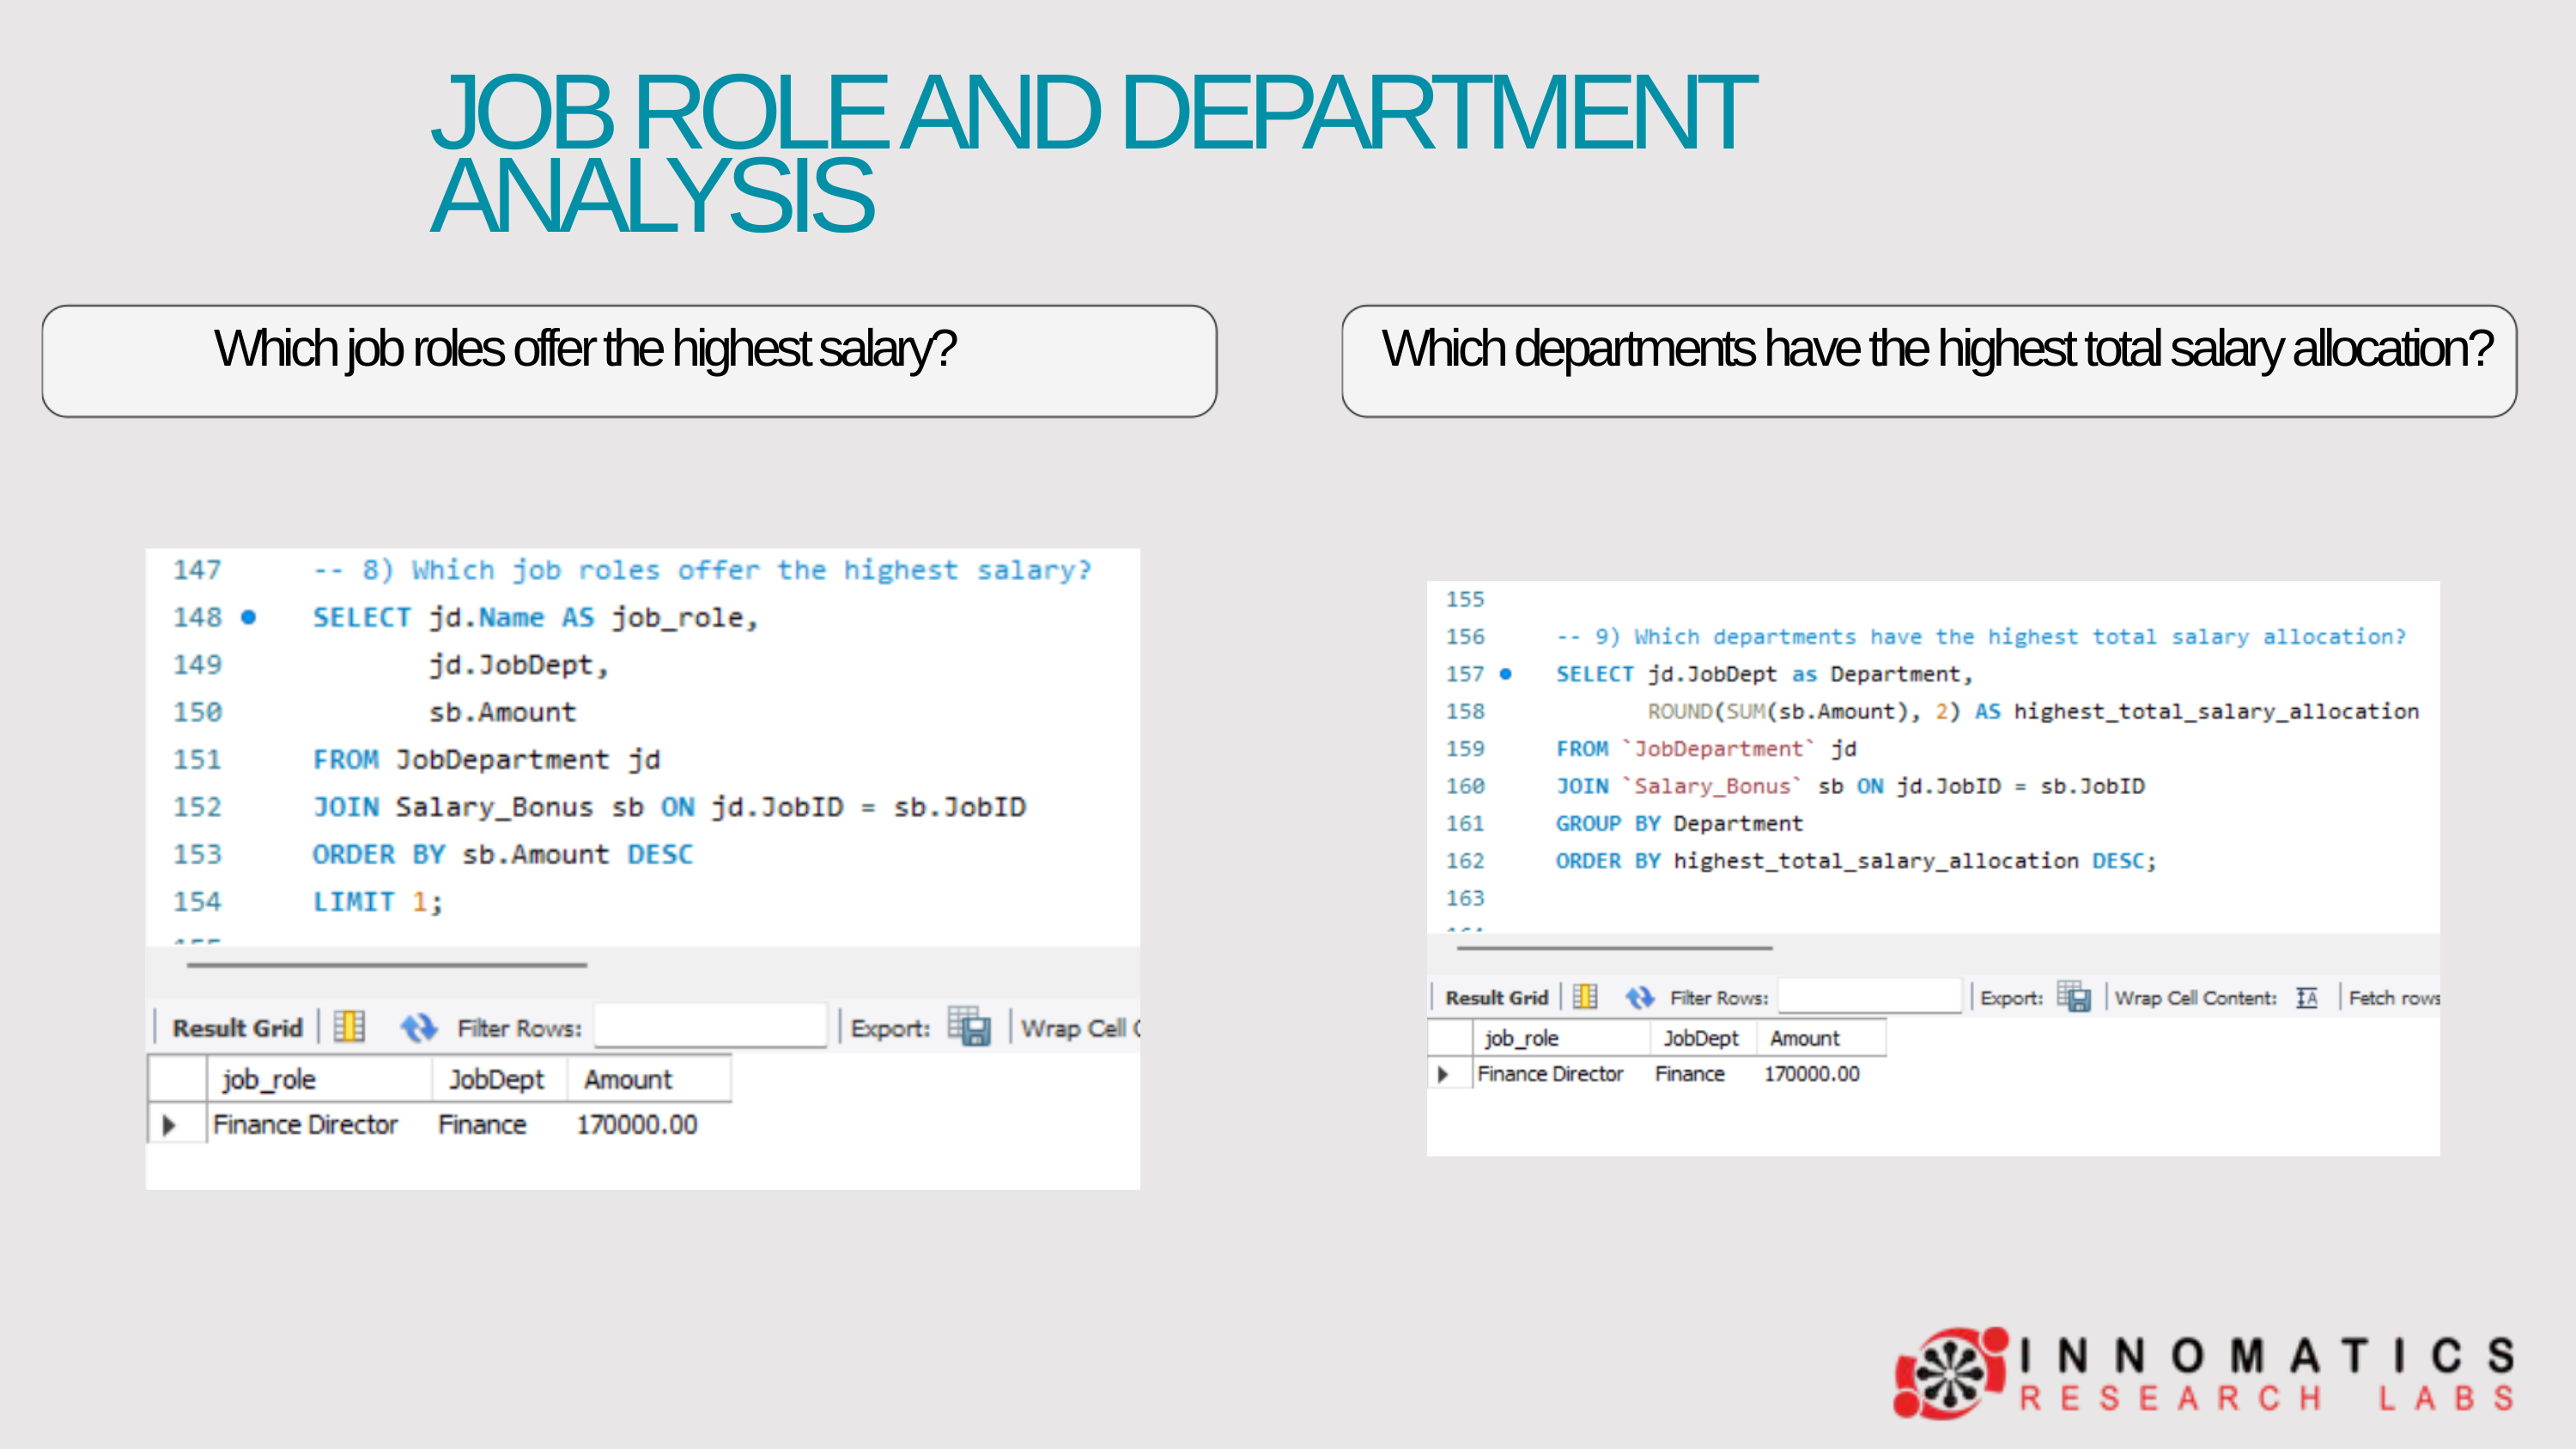

JOB ROLE AND DEPARTMENT ANALYSIS

Which job roles offer the highest salary?
Which departments have the highest total salary allocation?